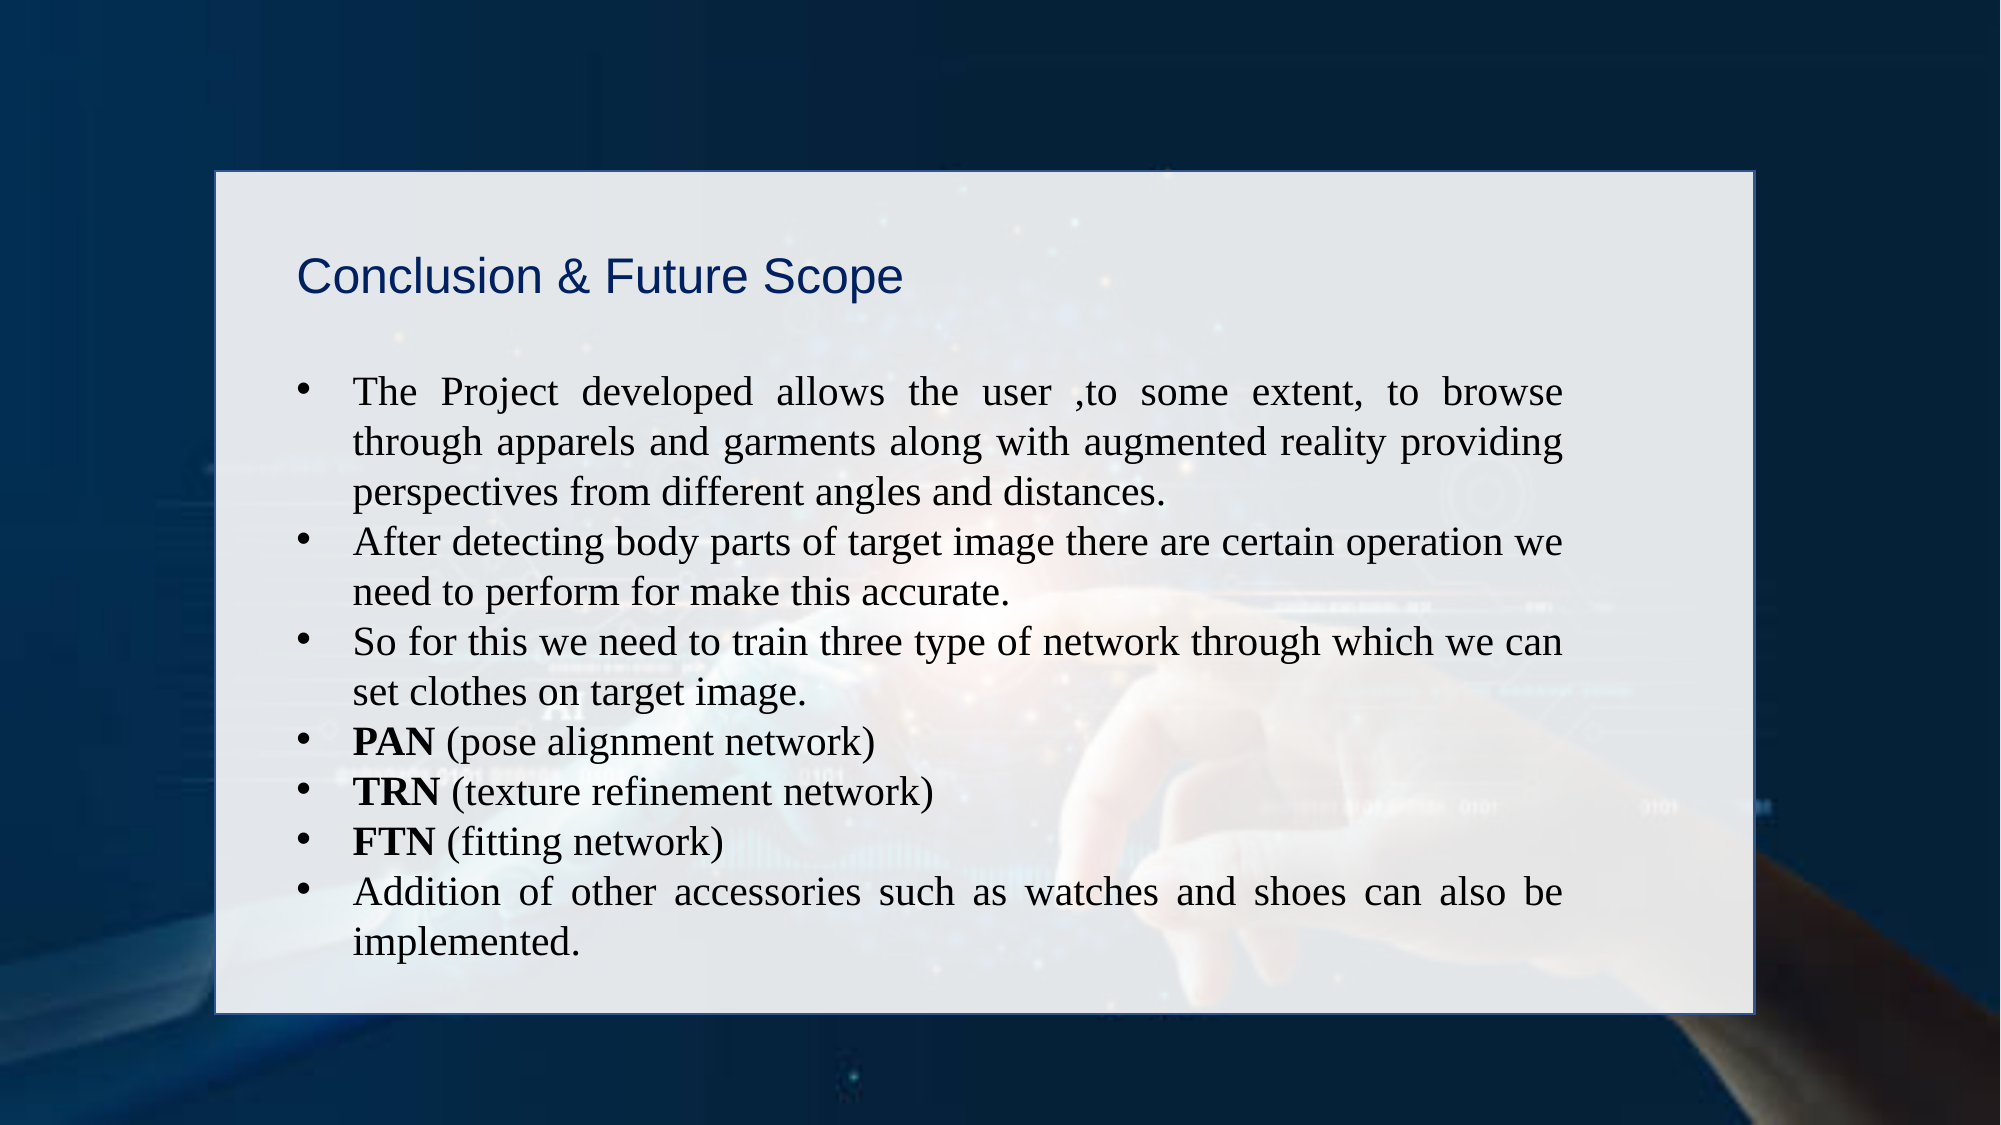

Conclusion & Future Scope

The Project developed allows the user ,to some extent, to browse through apparels and garments along with augmented reality providing perspectives from different angles and distances.
After detecting body parts of target image there are certain operation we need to perform for make this accurate.
So for this we need to train three type of network through which we can set clothes on target image.
PAN (pose alignment network)
TRN (texture refinement network)
FTN (fitting network)
Addition of other accessories such as watches and shoes can also be implemented.